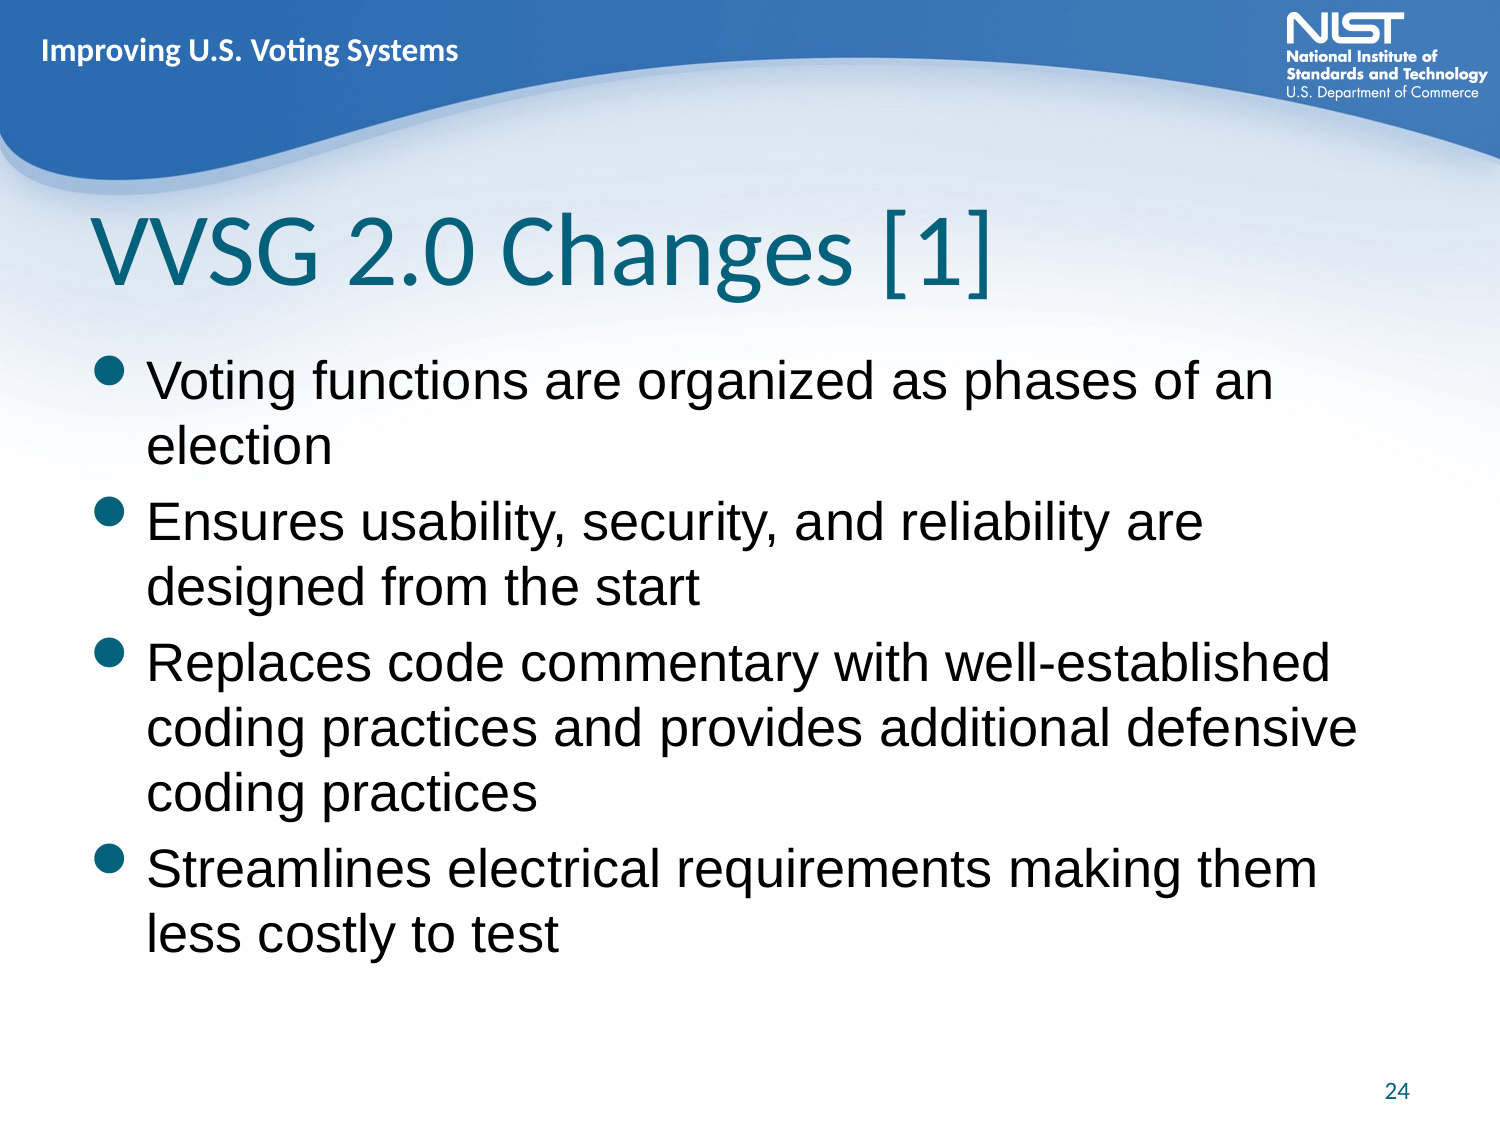

Improving U.S. Voting Systems
# VVSG 2.0 Changes [1]
Voting functions are organized as phases of an election
Ensures usability, security, and reliability are designed from the start
Replaces code commentary with well-established coding practices and provides additional defensive coding practices
Streamlines electrical requirements making them less costly to test

24